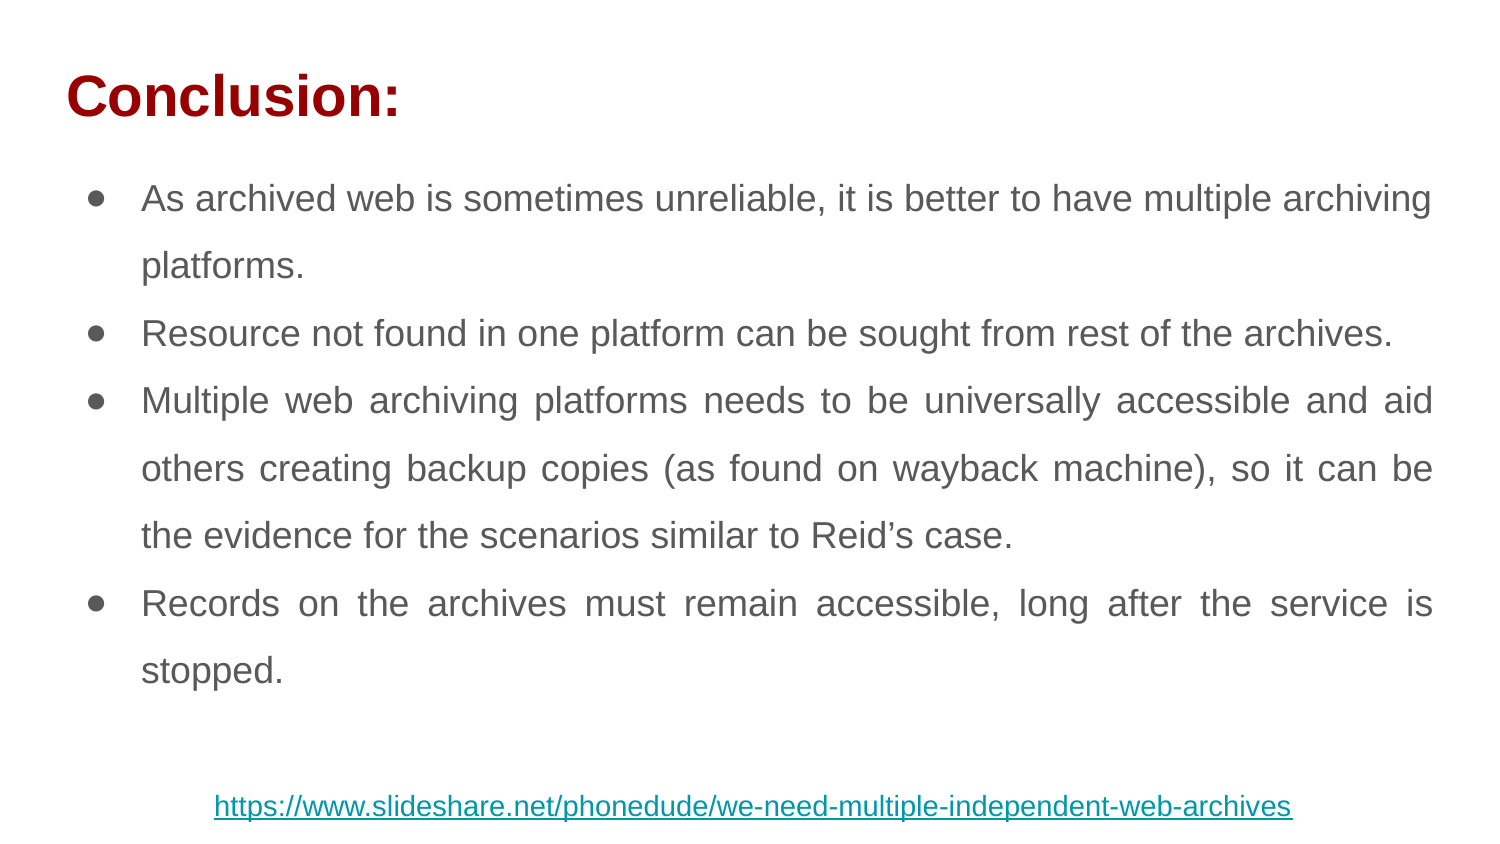

# Conclusion:

As archived web is sometimes unreliable, it is better to have multiple archiving platforms.
Resource not found in one platform can be sought from rest of the archives.
Multiple web archiving platforms needs to be universally accessible and aid others creating backup copies (as found on wayback machine), so it can be the evidence for the scenarios similar to Reid’s case.
Records on the archives must remain accessible, long after the service is stopped.

https://www.slideshare.net/phonedude/we-need-multiple-independent-web-archives